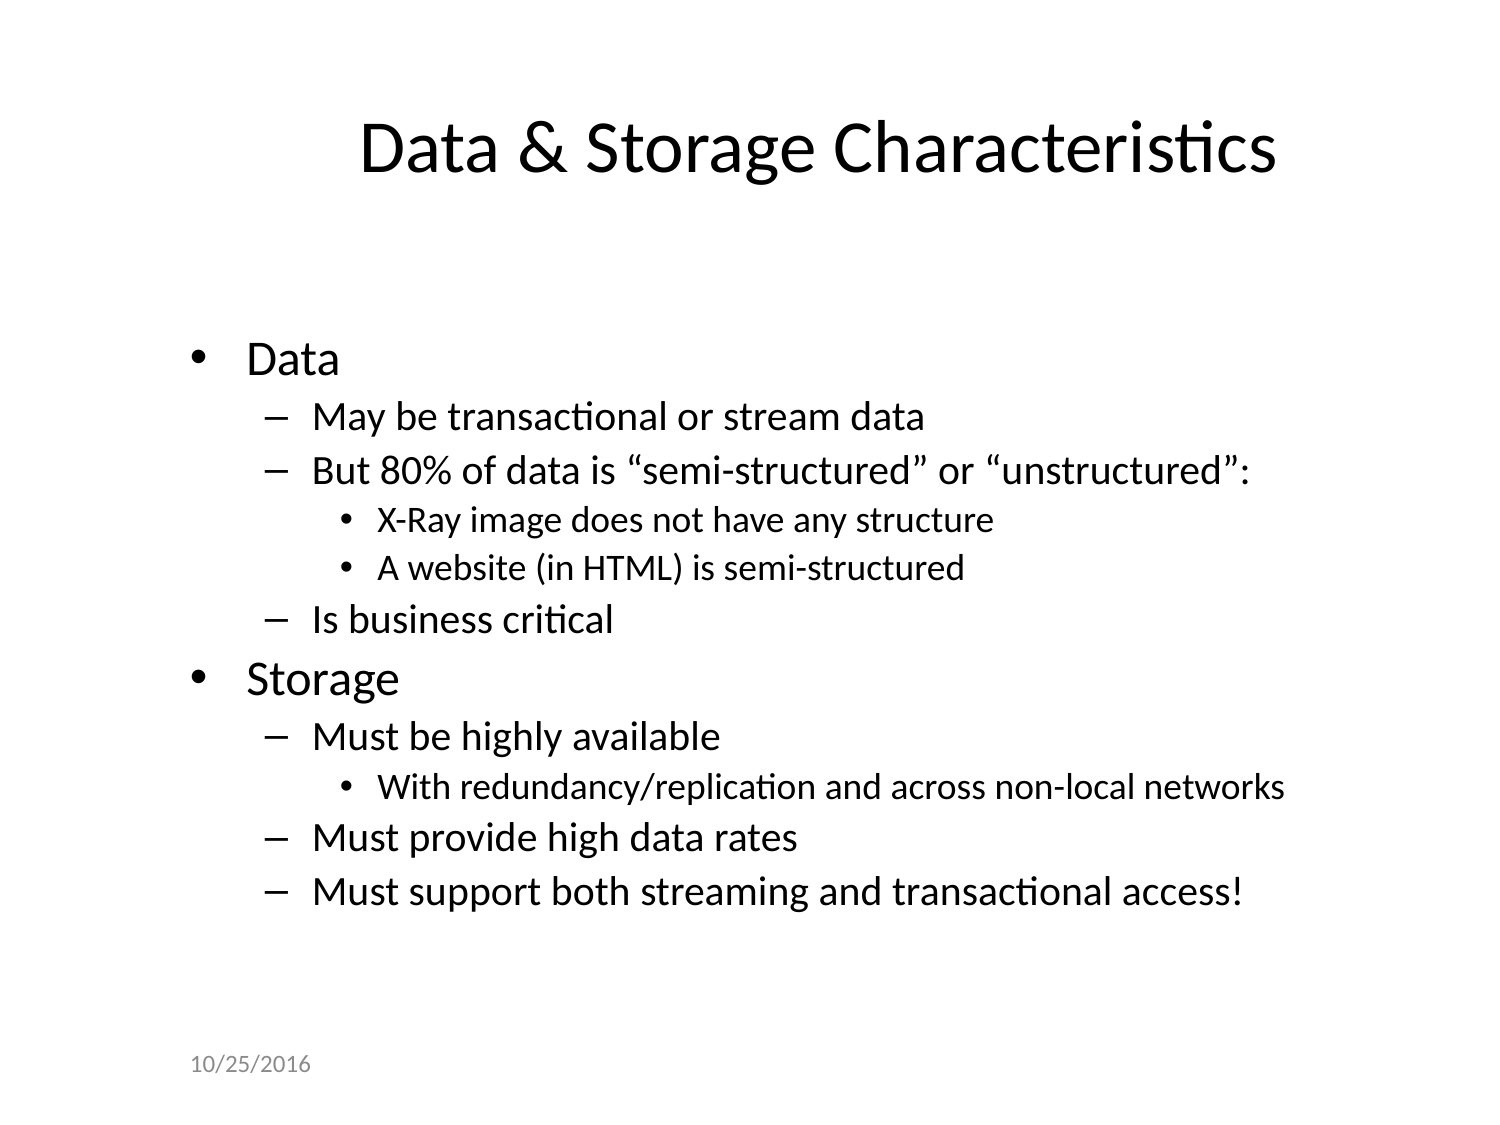

# Data & Storage Characteristics
Data
May be transactional or stream data
But 80% of data is “semi-structured” or “unstructured”:
X-Ray image does not have any structure
A website (in HTML) is semi-structured
Is business critical
Storage
Must be highly available
With redundancy/replication and across non-local networks
Must provide high data rates
Must support both streaming and transactional access!

10/25/2016